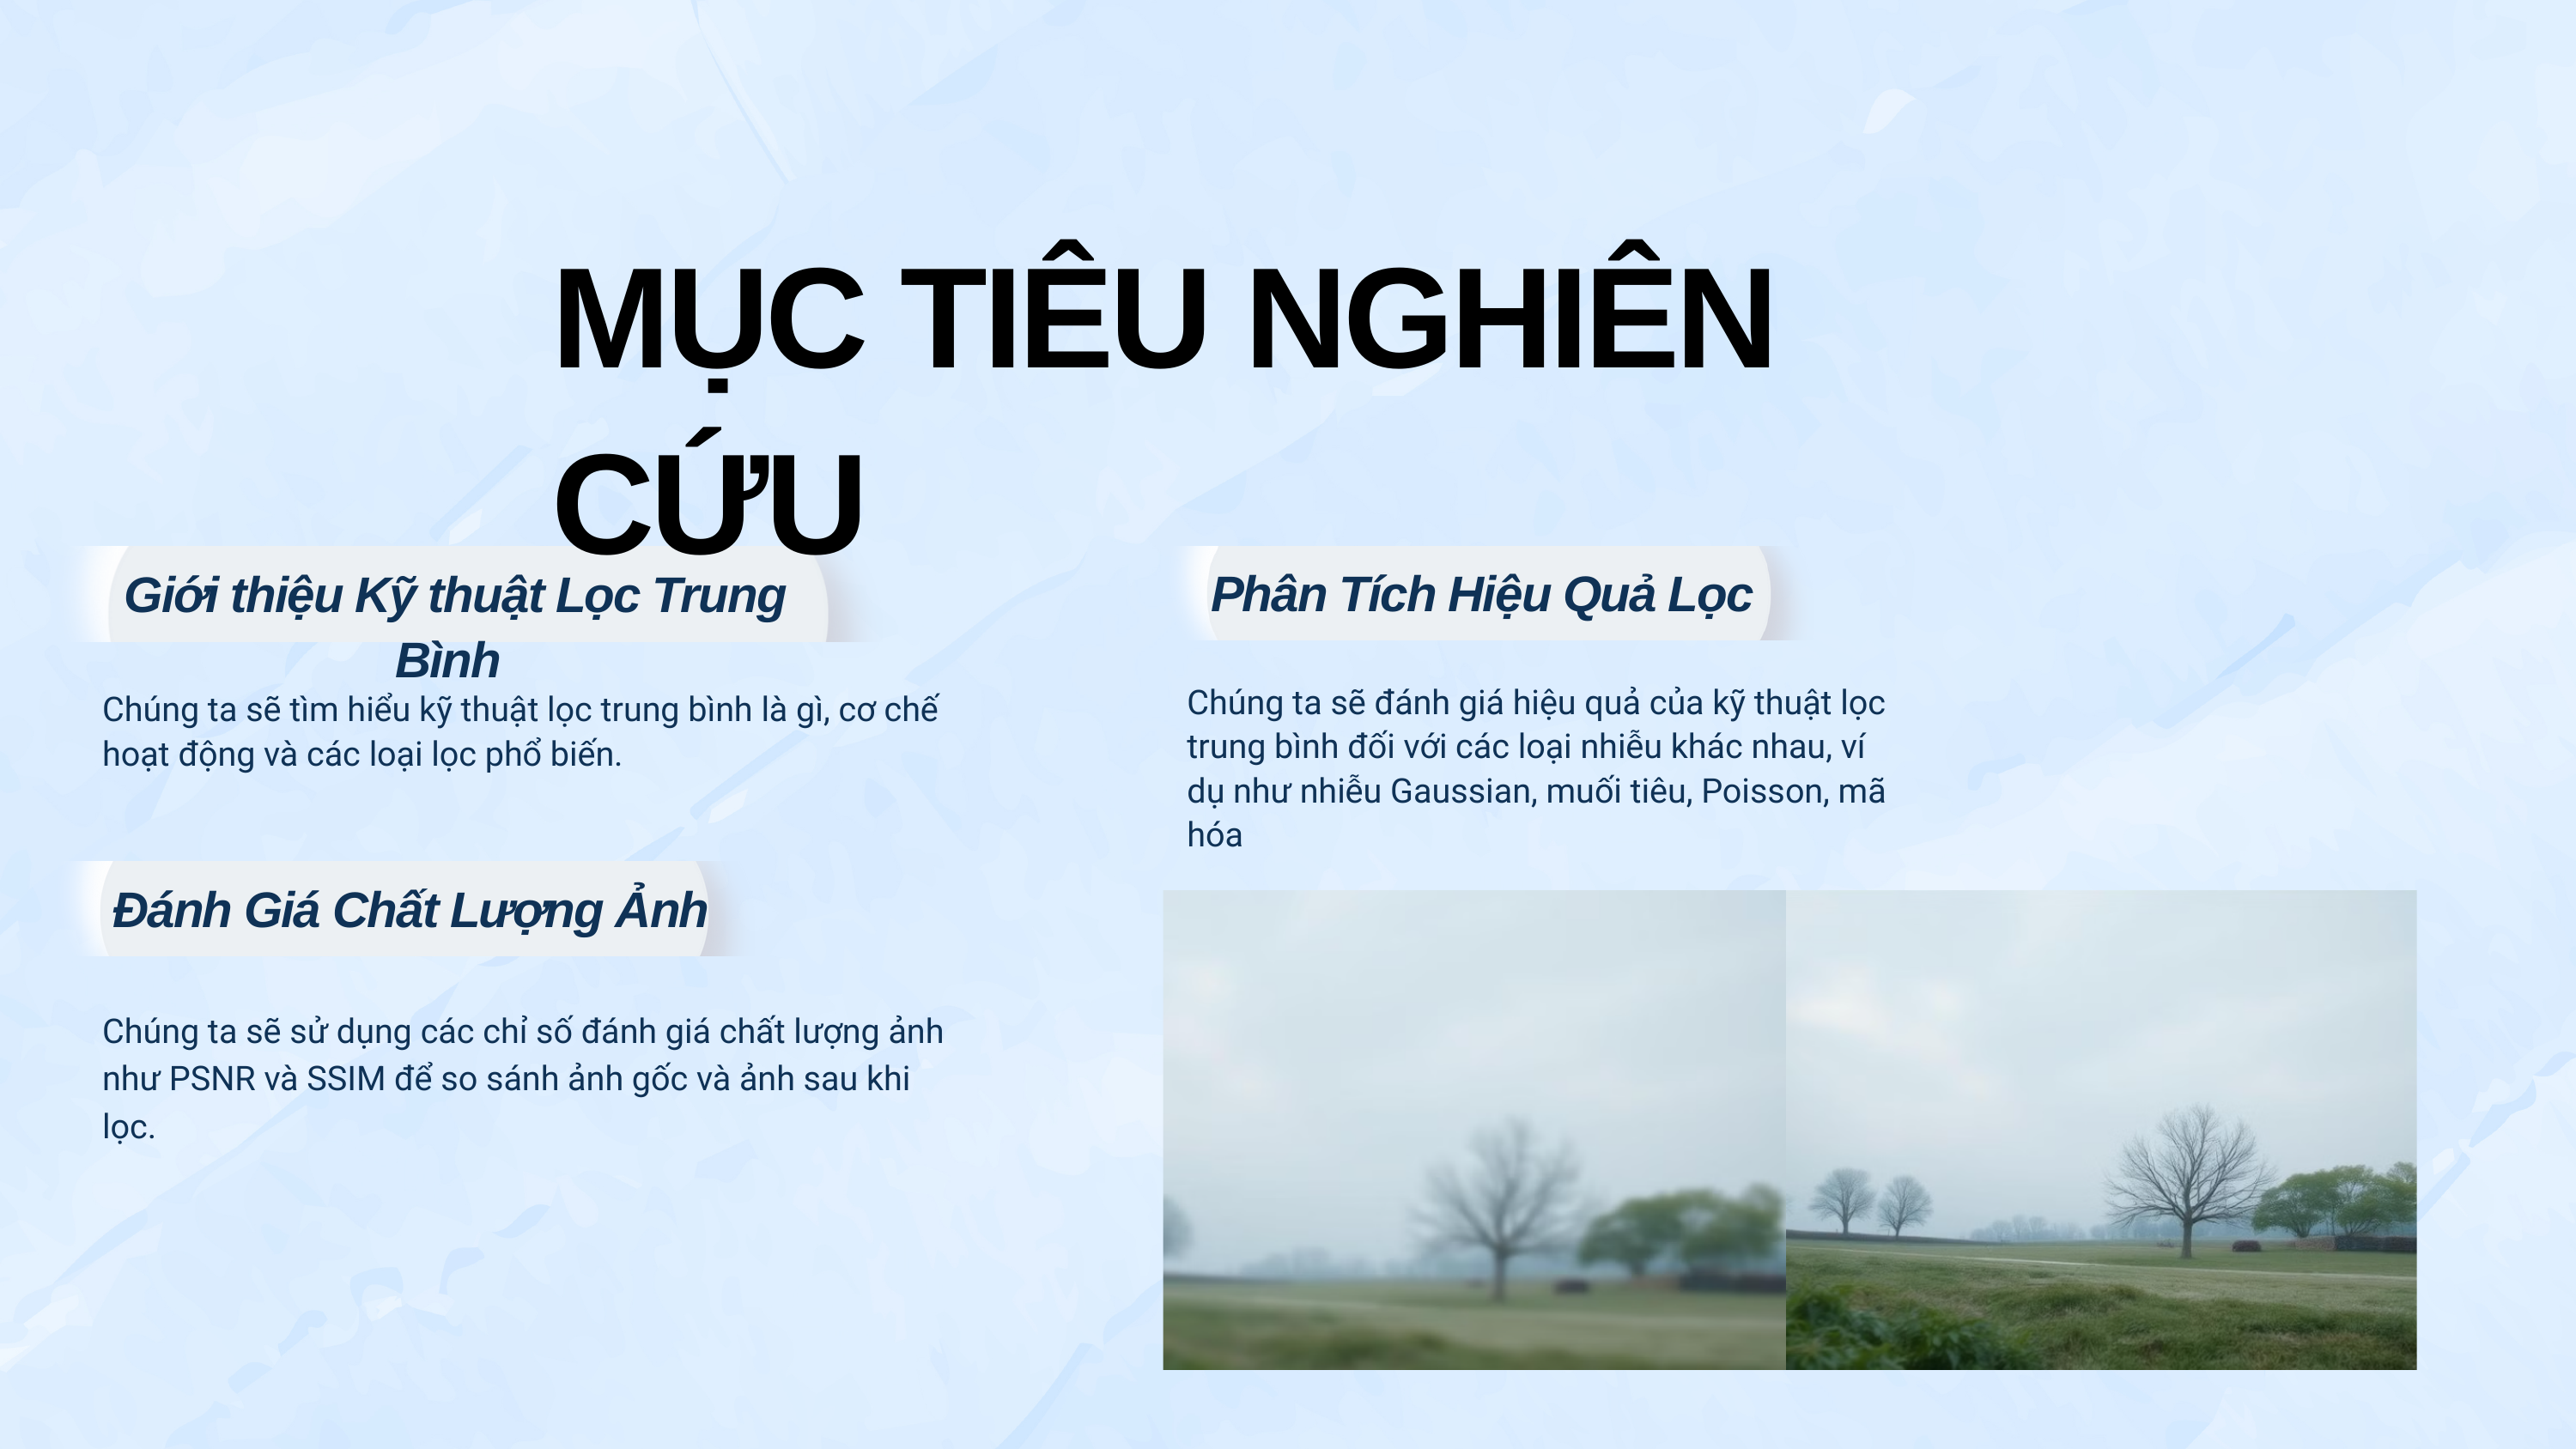

MỤC TIÊU NGHIÊN CỨU

Phân Tích Hiệu Quả Lọc
Giới thiệu Kỹ thuật Lọc Trung Bình
Chúng ta sẽ đánh giá hiệu quả của kỹ thuật lọc trung bình đối với các loại nhiễu khác nhau, ví dụ như nhiễu Gaussian, muối tiêu, Poisson, mã hóa
Chúng ta sẽ tìm hiểu kỹ thuật lọc trung bình là gì, cơ chế hoạt động và các loại lọc phổ biến.

Đánh Giá Chất Lượng Ảnh

Chúng ta sẽ sử dụng các chỉ số đánh giá chất lượng ảnh như PSNR và SSIM để so sánh ảnh gốc và ảnh sau khi lọc.